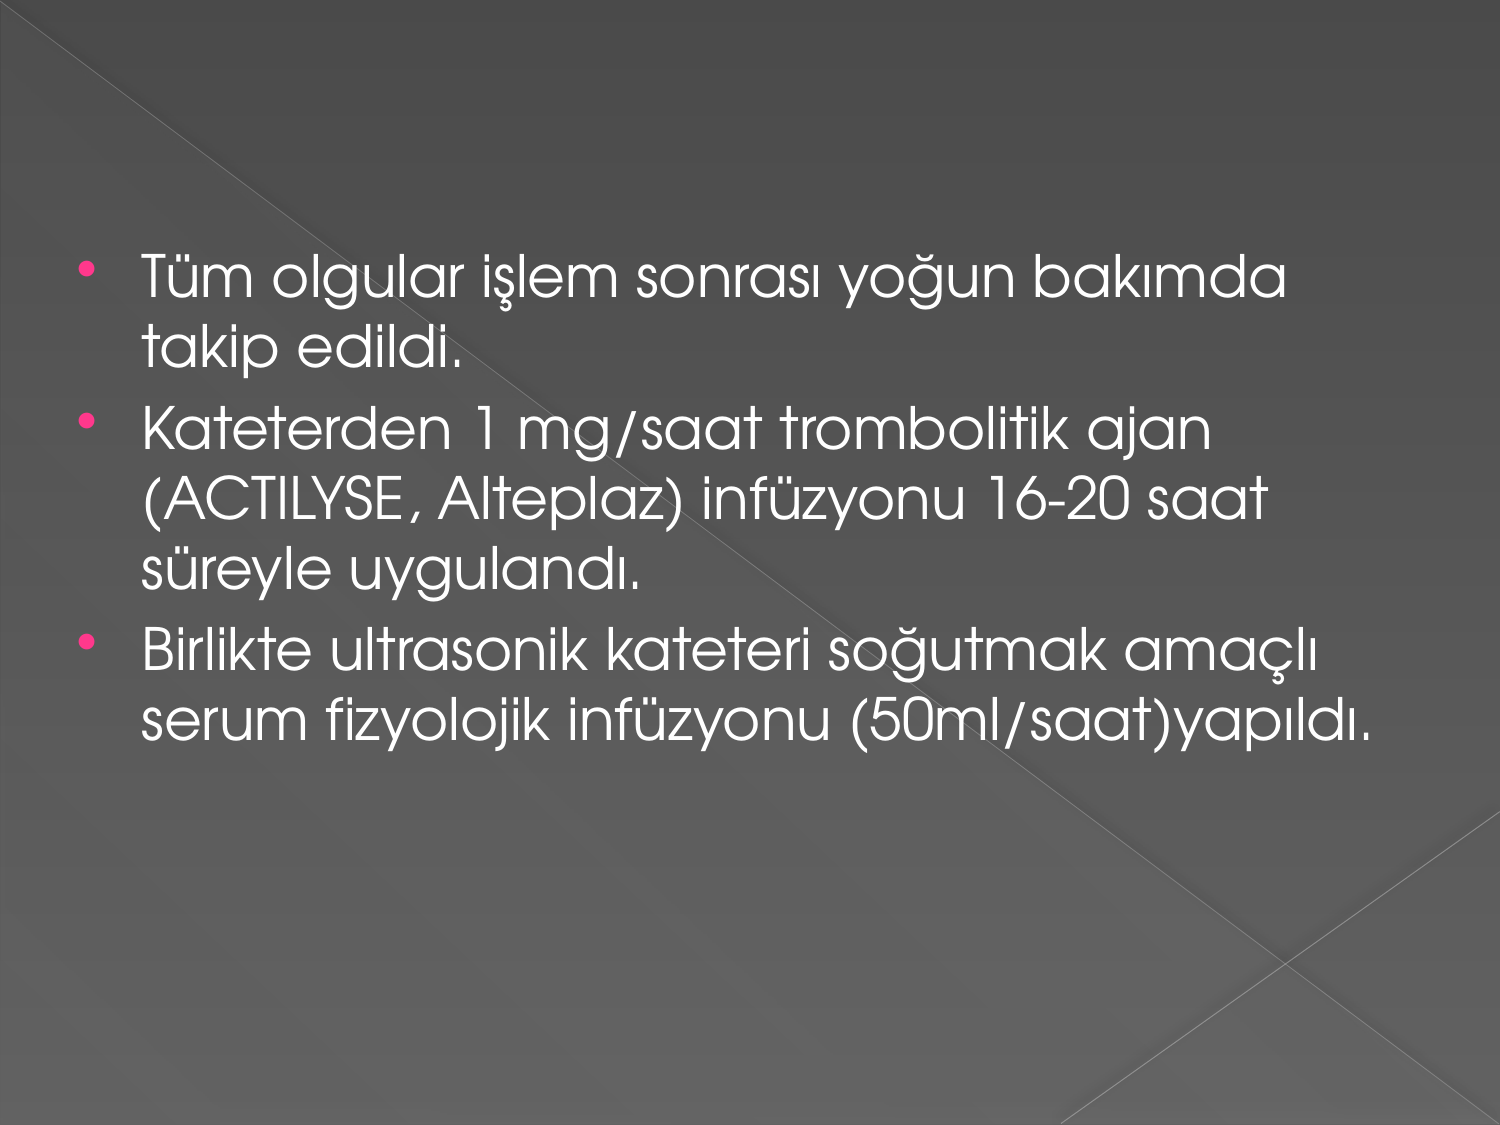

Tüm olgular işlem sonrası yoğun bakımda takip edildi.
Kateterden 1 mg/saat trombolitik ajan (ACTILYSE, Alteplaz) infüzyonu 16-20 saat süreyle uygulandı.
Birlikte ultrasonik kateteri soğutmak amaçlı serum fizyolojik infüzyonu (50ml/saat)yapıldı.